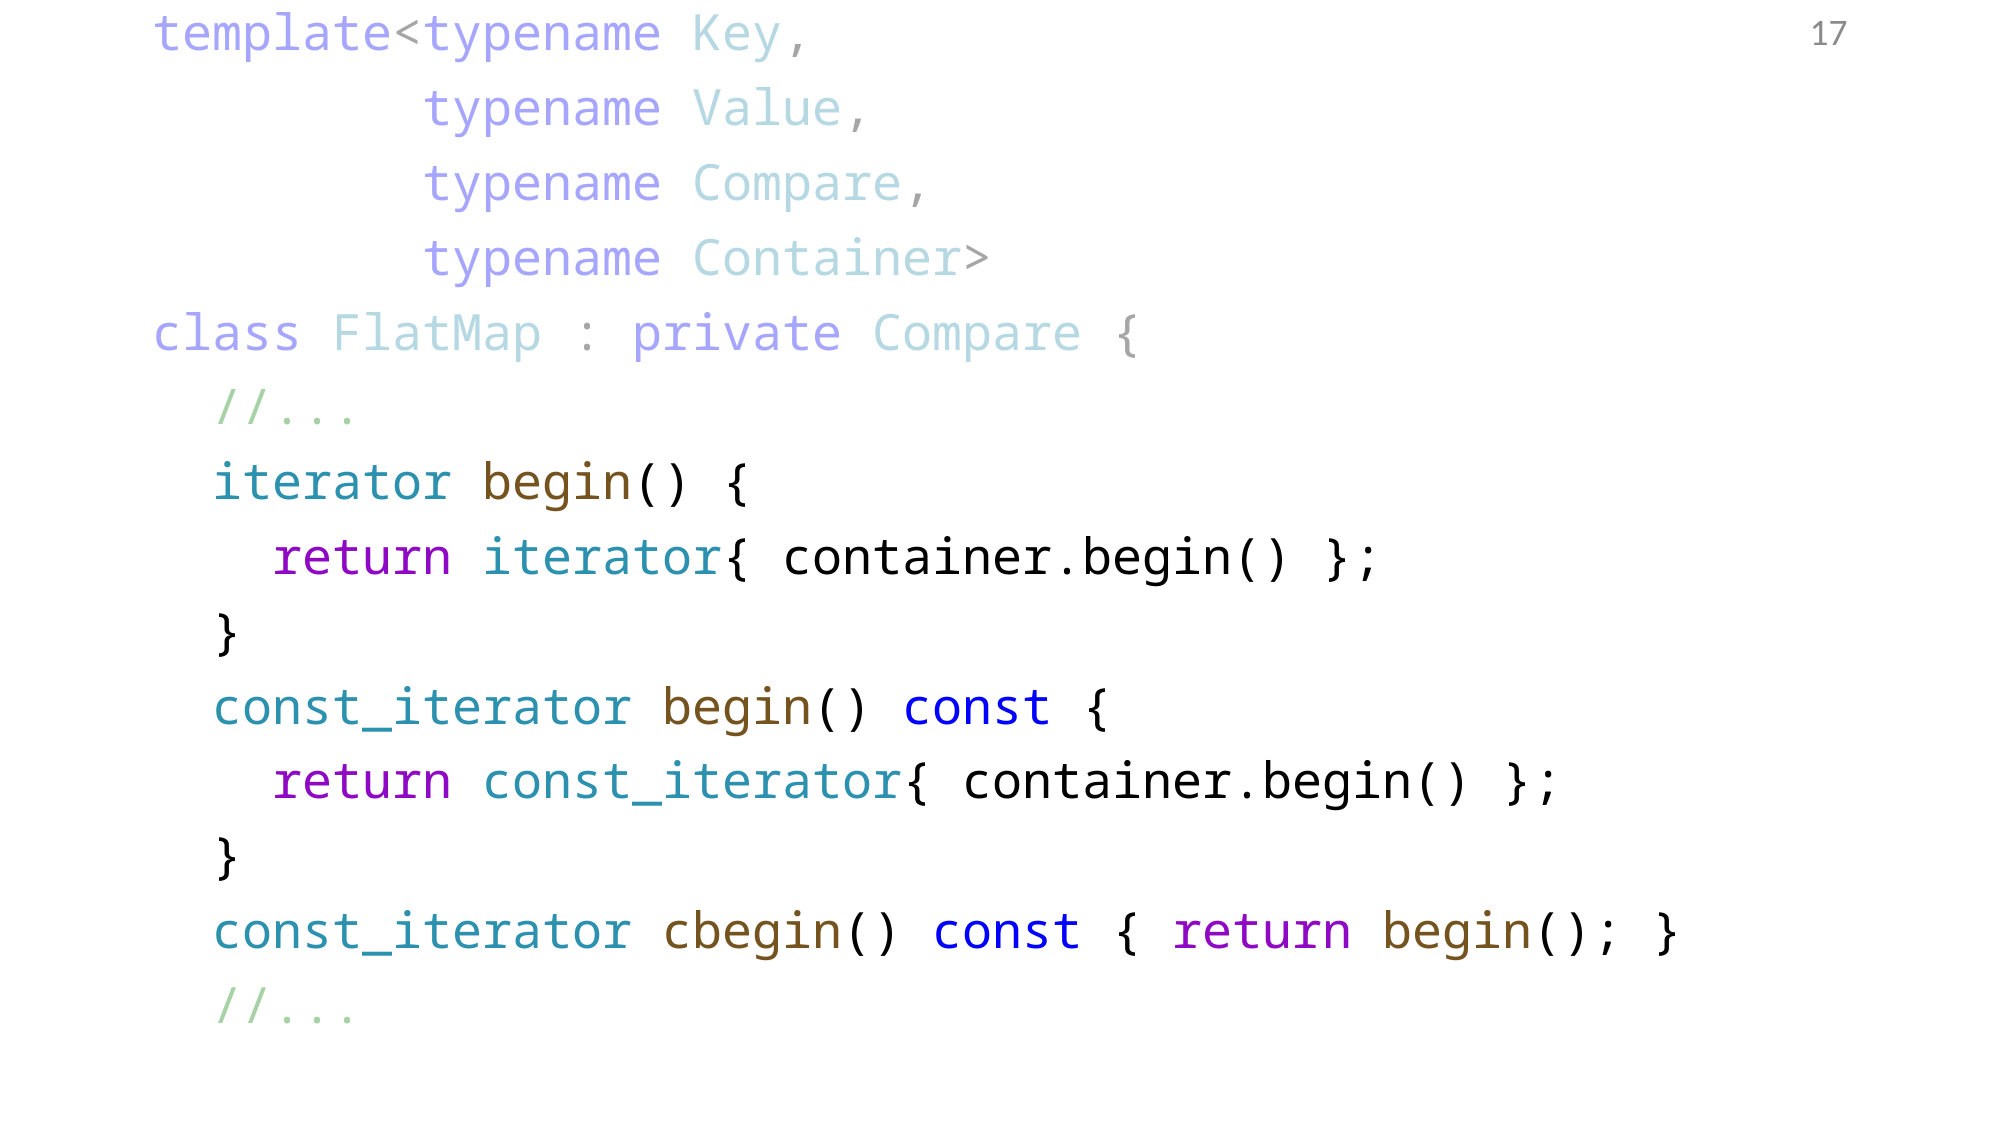

template<typename Key,
         typename Value,
         typename Compare,
         typename Container>
class FlatMap : private Compare {
  //...
  iterator begin() {
    return iterator{ container.begin() };
  }
  const_iterator begin() const {
    return const_iterator{ container.begin() };
  }
  const_iterator cbegin() const { return begin(); }
  //...
17